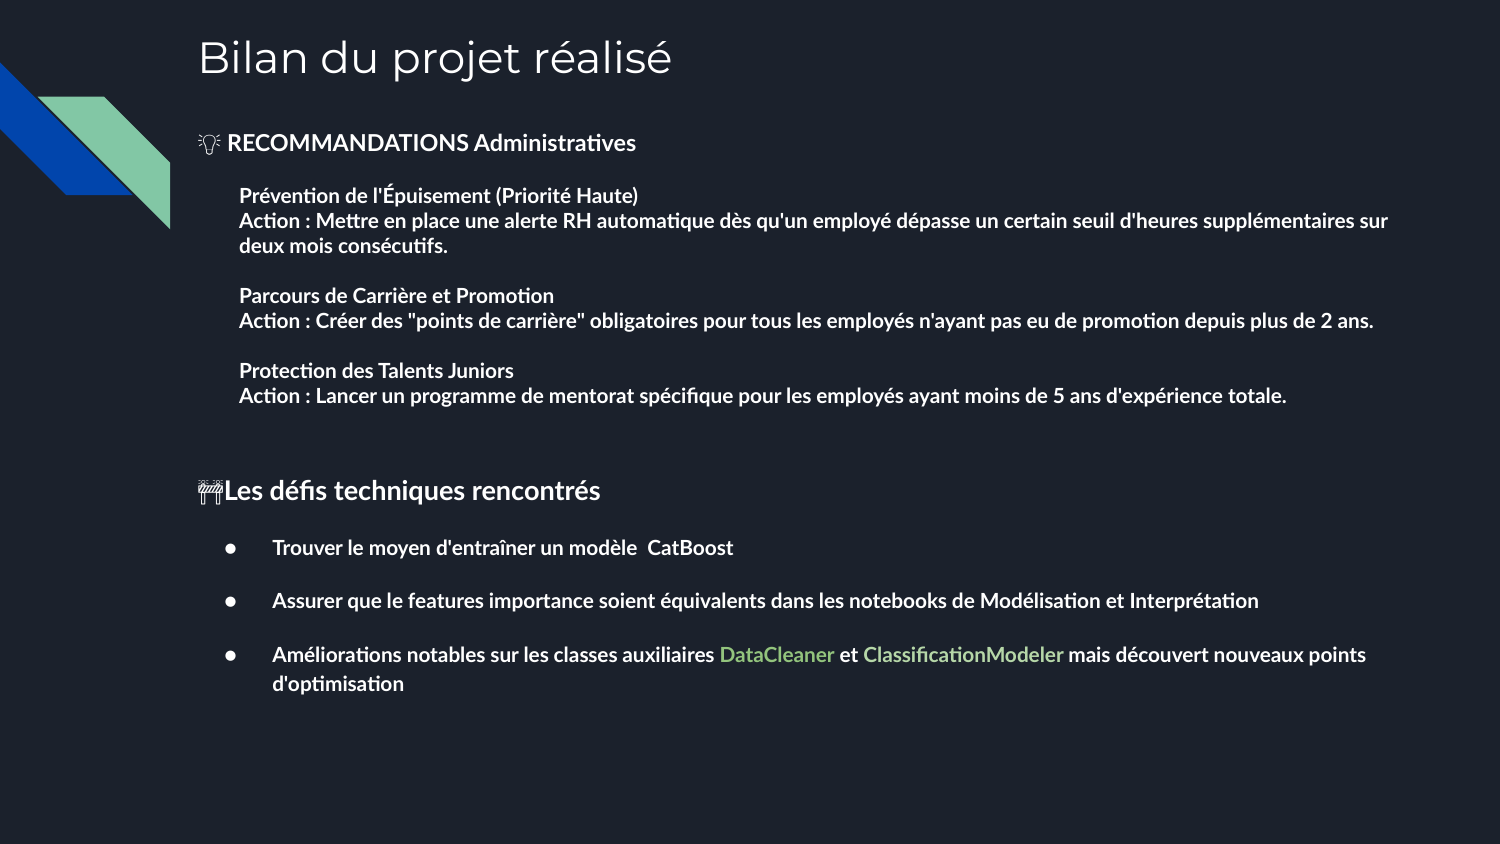

# Bilan du projet réalisé
💡 RECOMMANDATIONS Administratives
Prévention de l'Épuisement (Priorité Haute)
Action : Mettre en place une alerte RH automatique dès qu'un employé dépasse un certain seuil d'heures supplémentaires sur deux mois consécutifs.

Parcours de Carrière et Promotion
Action : Créer des "points de carrière" obligatoires pour tous les employés n'ayant pas eu de promotion depuis plus de 2 ans.

Protection des Talents Juniors
Action : Lancer un programme de mentorat spécifique pour les employés ayant moins de 5 ans d'expérience totale.

🚧Les défis techniques rencontrés
Trouver le moyen d'entraîner un modèle  CatBoost
Assurer que le features importance soient équivalents dans les notebooks de Modélisation et Interprétation
Améliorations notables sur les classes auxiliaires DataCleaner et ClassificationModeler mais découvert nouveaux points d'optimisation